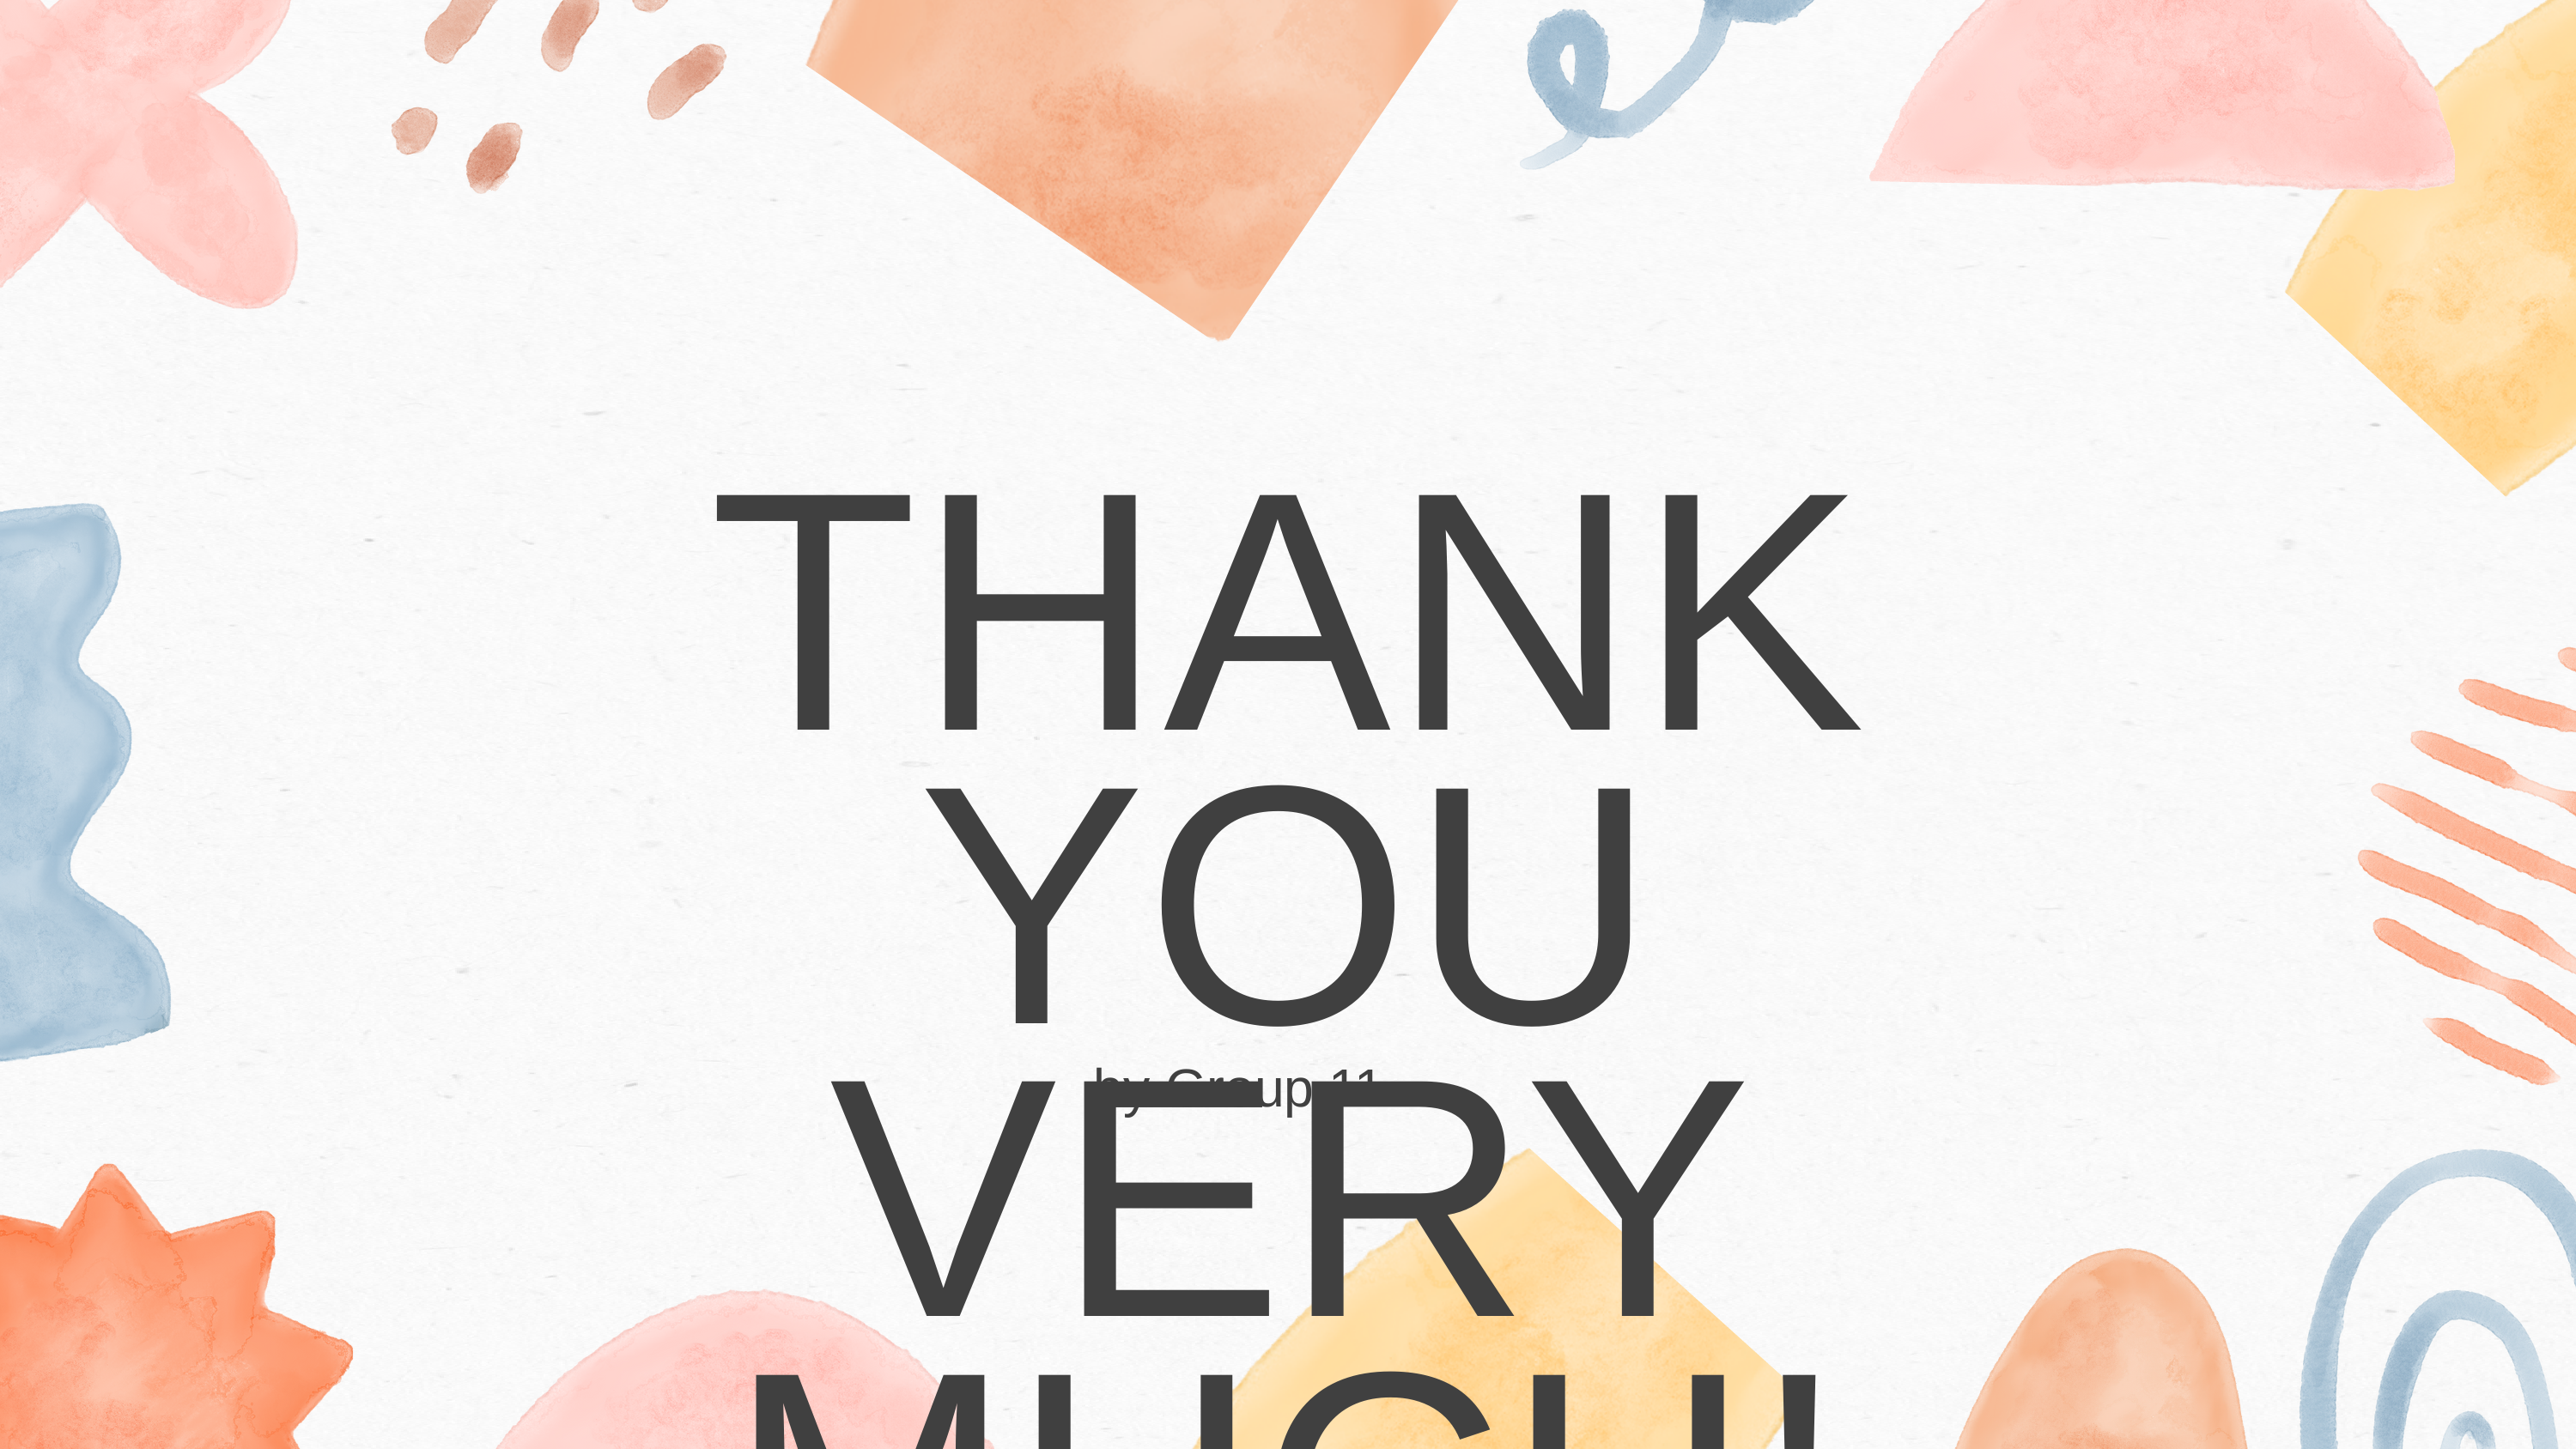

THANK YOU VERY MUCH!

by Group 11